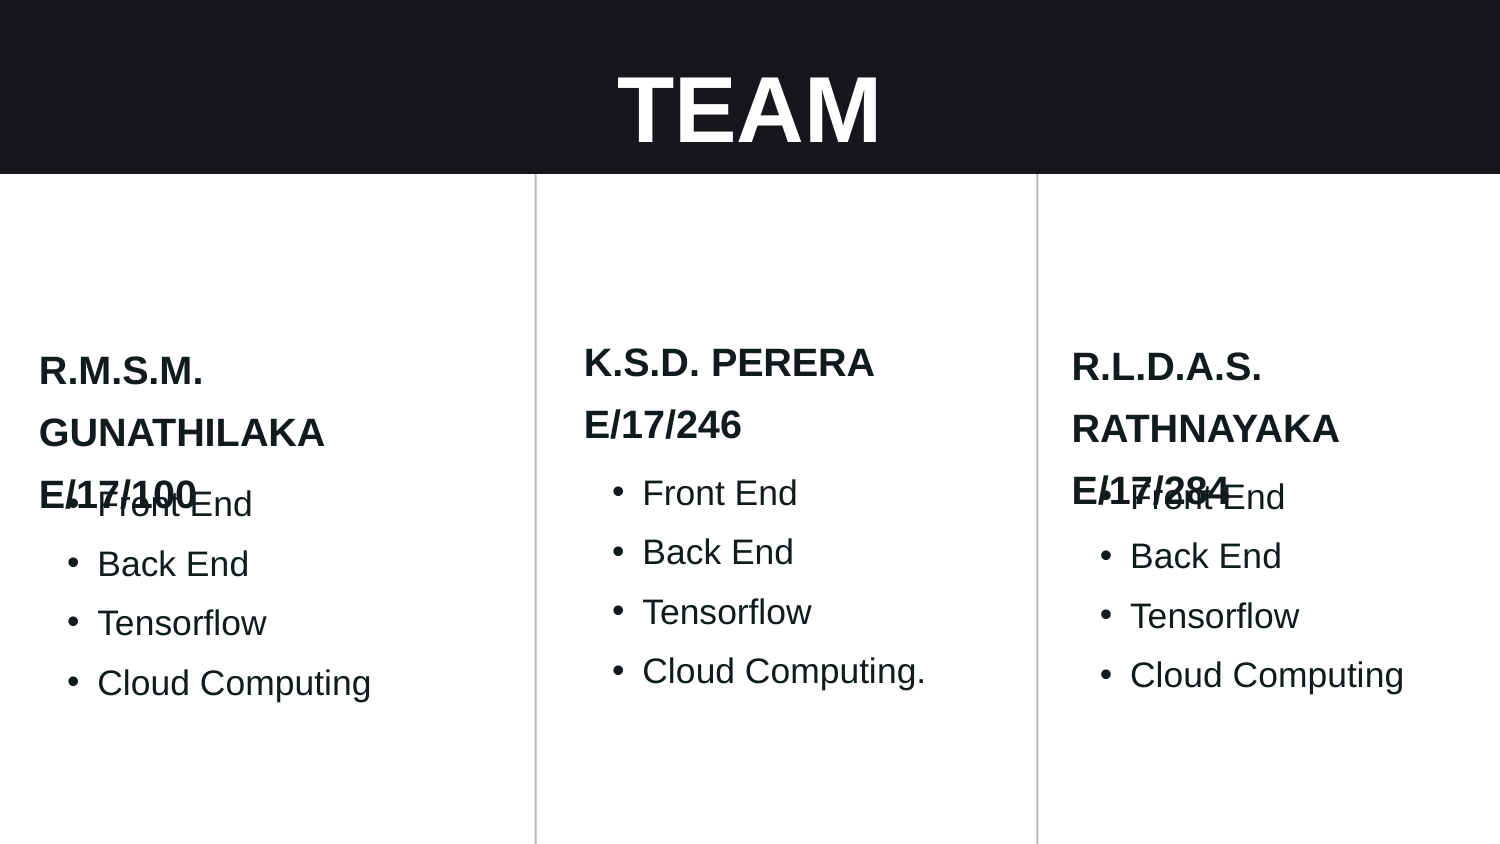

TEAM
K.S.D. PERERA
E/17/246
Front End
Back End
Tensorflow
Cloud Computing.

R.L.D.A.S. RATHNAYAKA
E/17/284
Front End
Back End
Tensorflow
Cloud Computing
R.M.S.M. GUNATHILAKA
E/17/100
Front End
Back End
Tensorflow
Cloud Computing